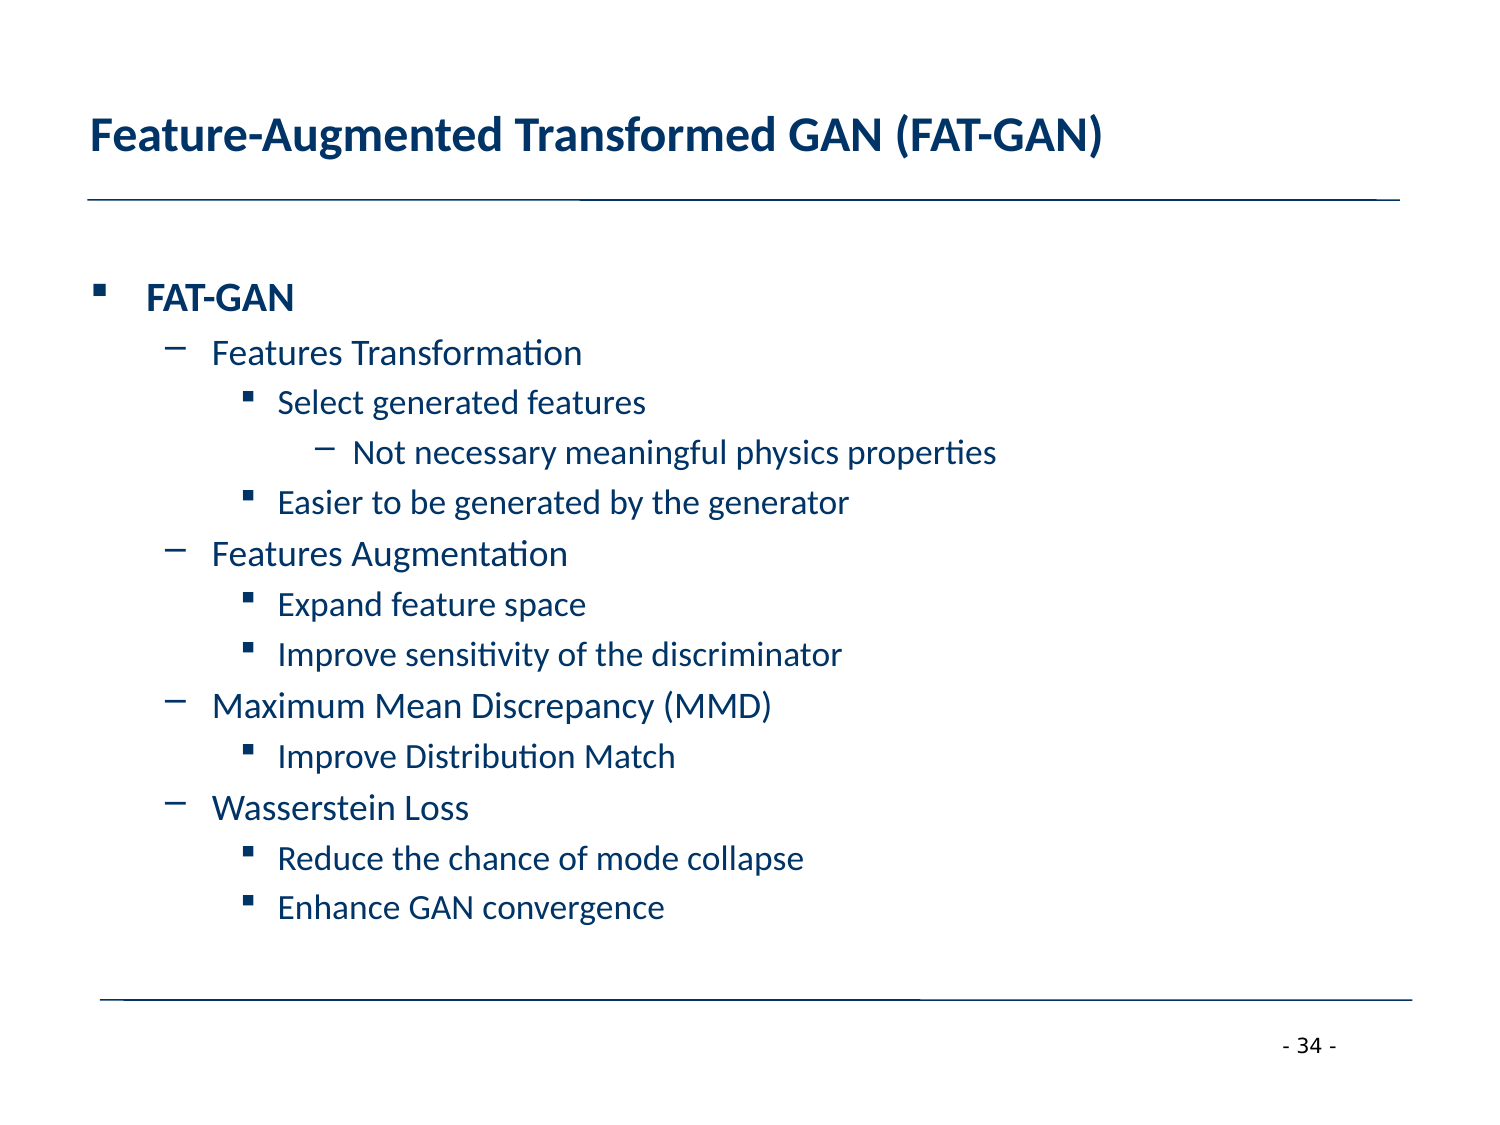

# Feature-Augmented Transformed GAN (FAT-GAN)
FAT-GAN
Features Transformation
Select generated features
Not necessary meaningful physics properties
Easier to be generated by the generator
Features Augmentation
Expand feature space
Improve sensitivity of the discriminator
Maximum Mean Discrepancy (MMD)
Improve Distribution Match
Wasserstein Loss
Reduce the chance of mode collapse
Enhance GAN convergence